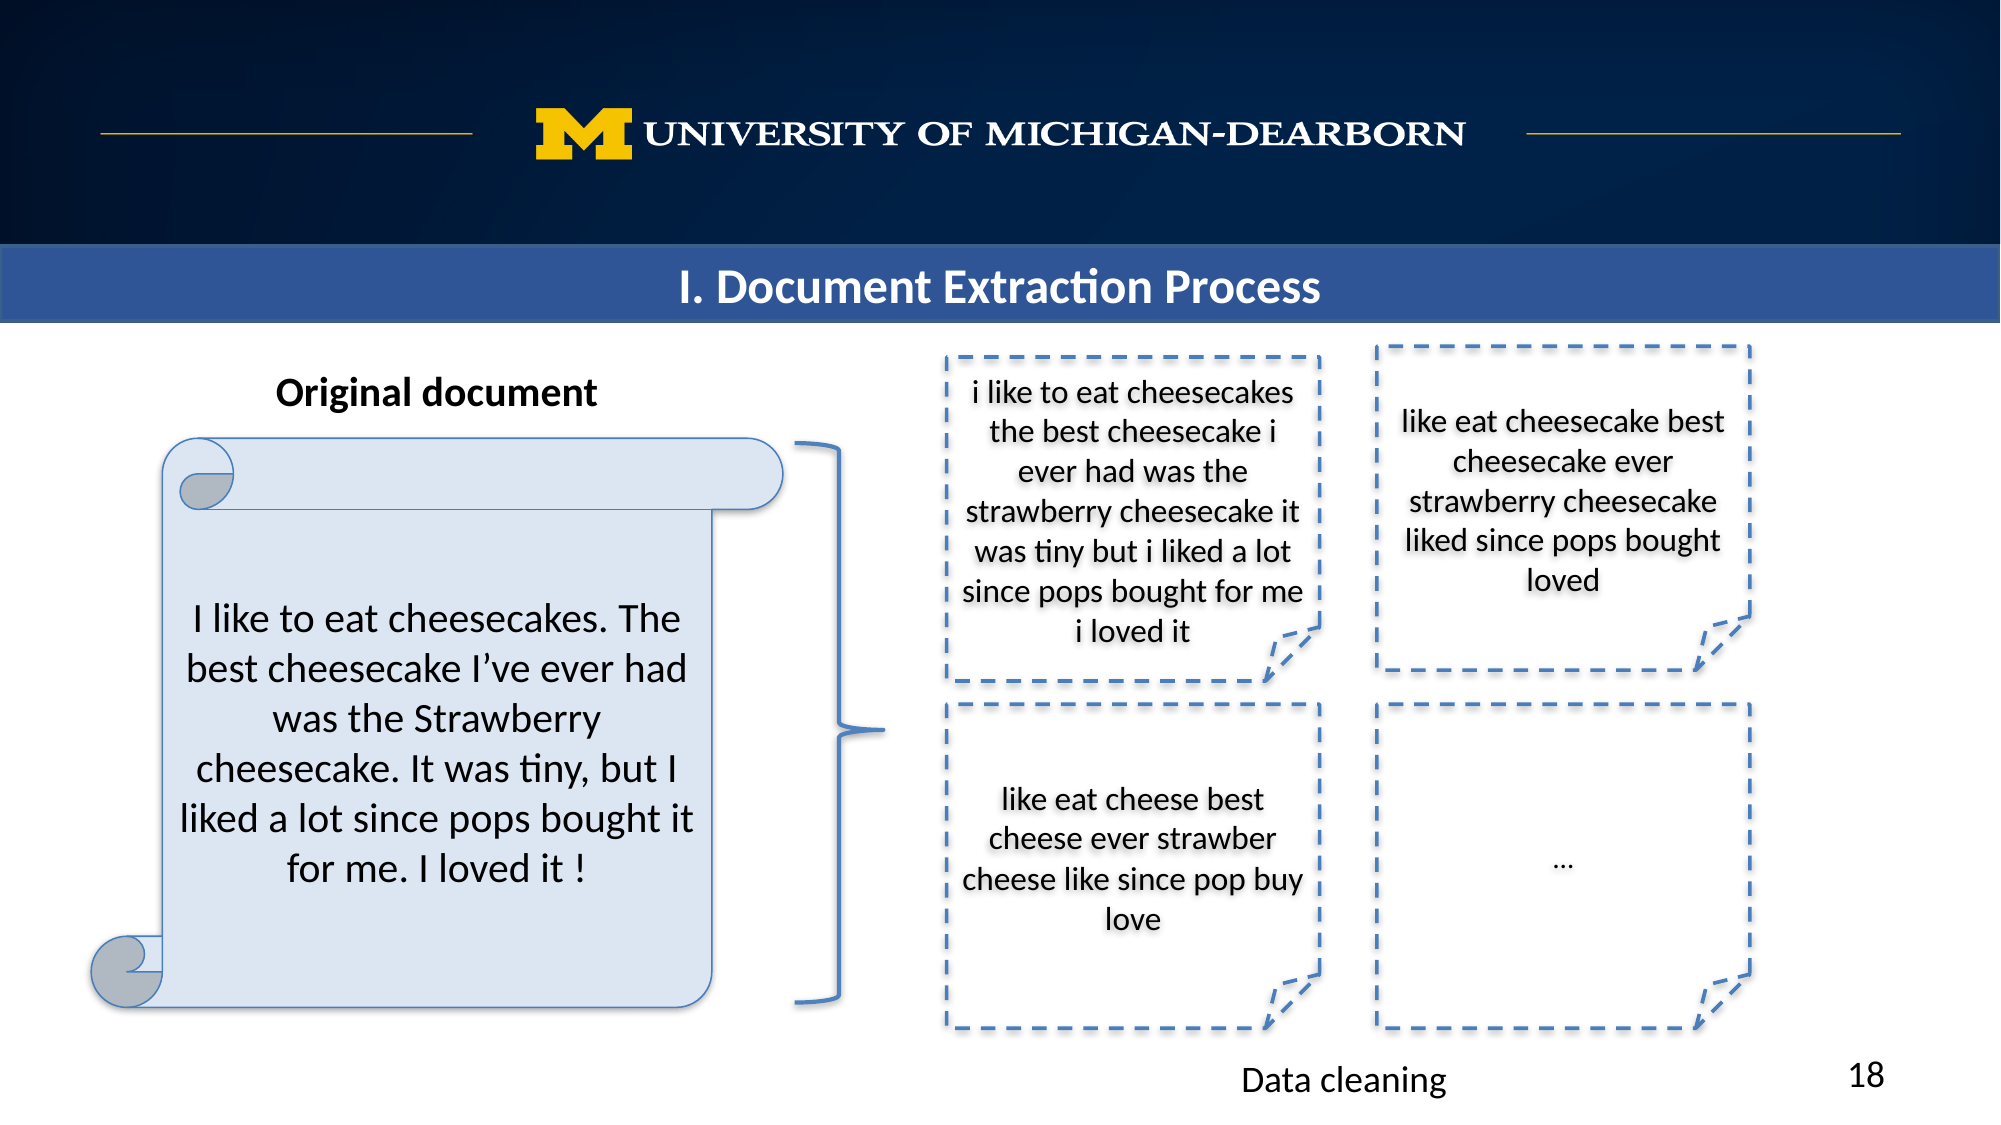

I. Document Extraction Process

like eat cheesecake best cheesecake ever strawberry cheesecake liked since pops bought loved
Original document

i like to eat cheesecakes the best cheesecake i ever had was the strawberry cheesecake it was tiny but i liked a lot since pops bought for me i loved it
I like to eat cheesecakes. The best cheesecake I’ve ever had was the Strawberry cheesecake. It was tiny, but I liked a lot since pops bought it for me. I loved it !

like eat cheese best cheese ever strawber cheese like since pop buy love

…
18
Data cleaning